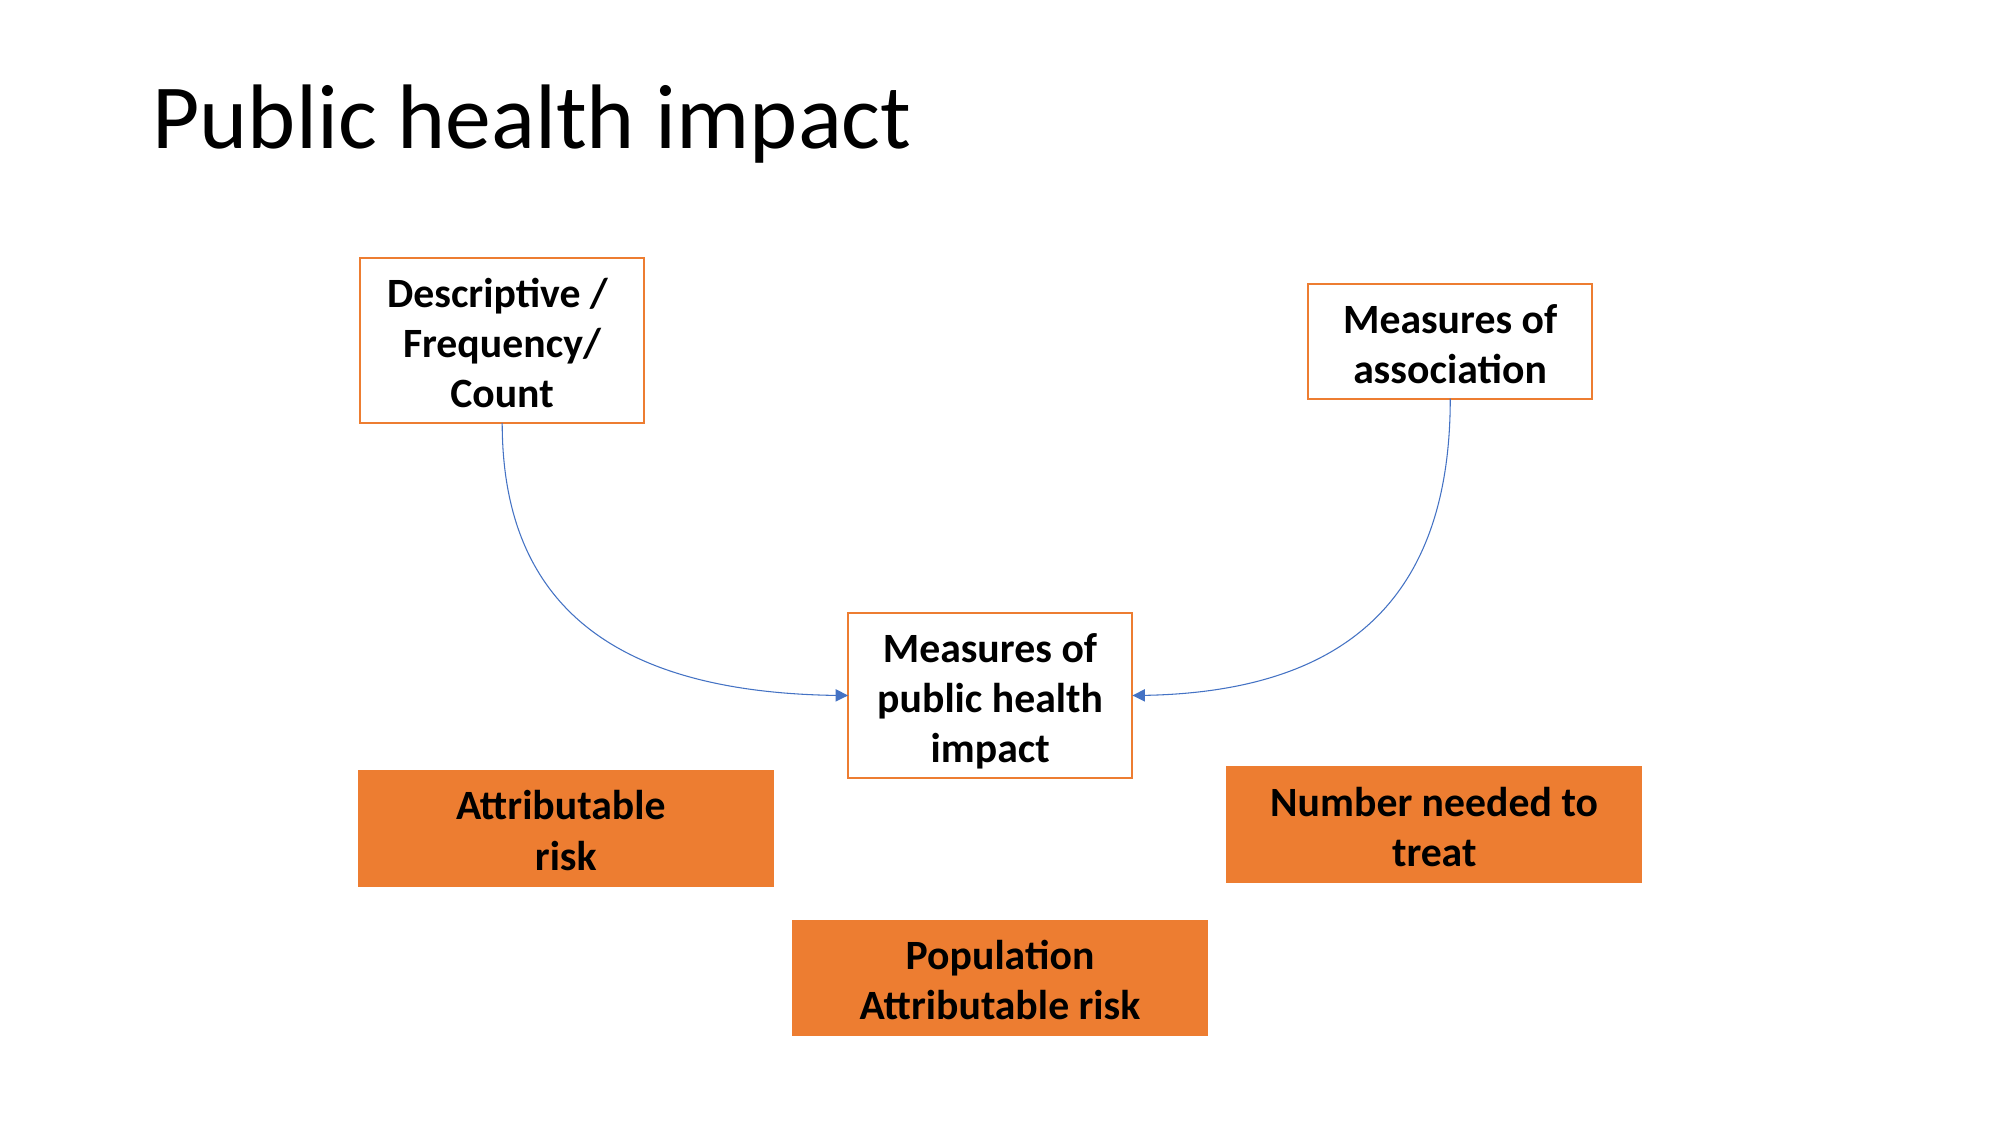

# Public health impact
Descriptive /
Frequency/
Count
Measures of association
Measures of public health impact
Number needed to treat
Attributable
risk
Population Attributable risk